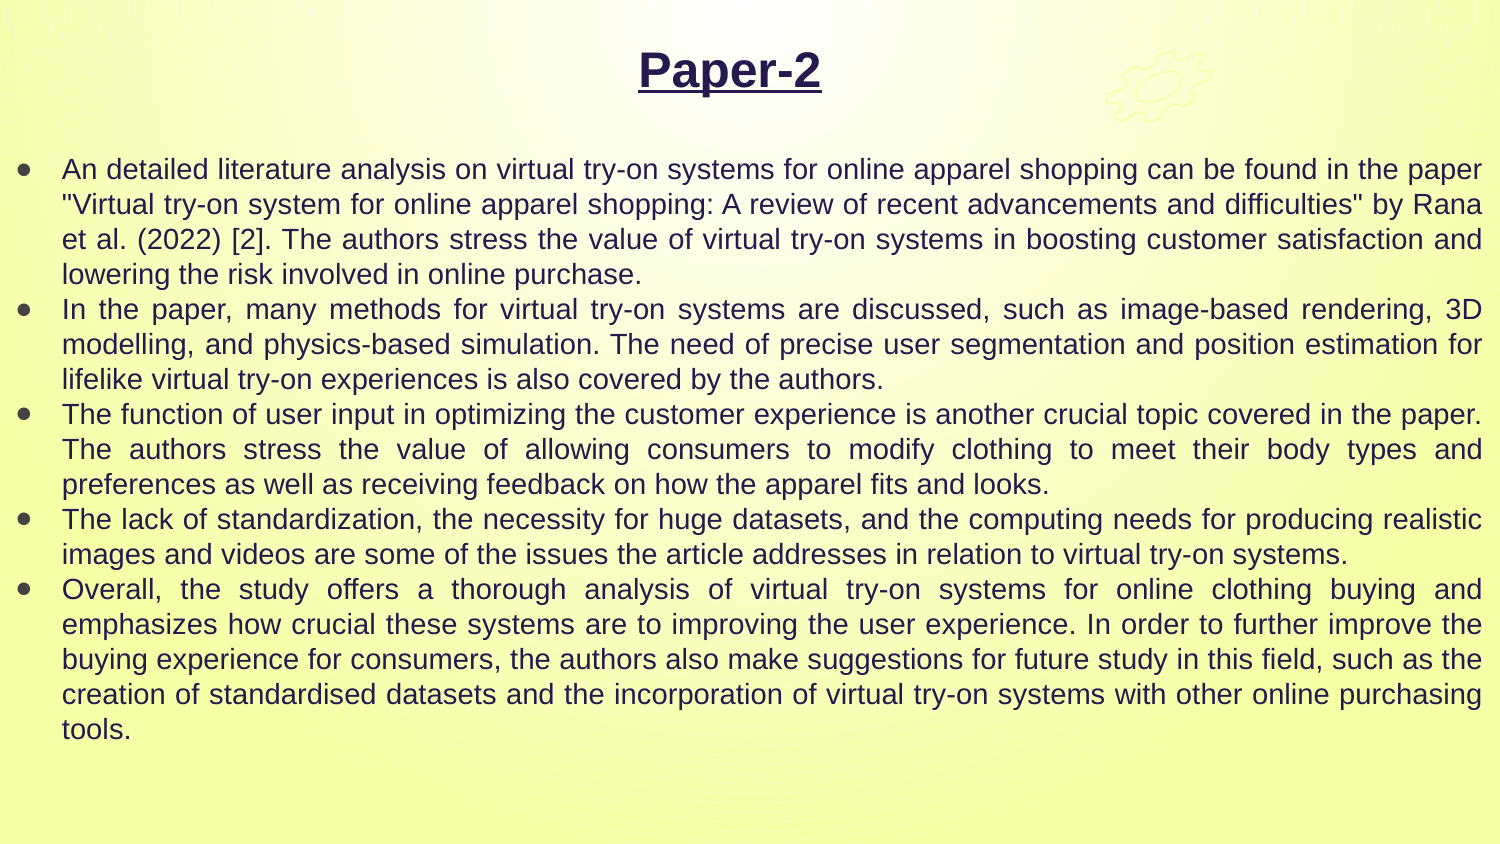

Paper-2

An detailed literature analysis on virtual try-on systems for online apparel shopping can be found in the paper "Virtual try-on system for online apparel shopping: A review of recent advancements and difficulties" by Rana et al. (2022) [2]. The authors stress the value of virtual try-on systems in boosting customer satisfaction and lowering the risk involved in online purchase.
In the paper, many methods for virtual try-on systems are discussed, such as image-based rendering, 3D modelling, and physics-based simulation. The need of precise user segmentation and position estimation for lifelike virtual try-on experiences is also covered by the authors.
The function of user input in optimizing the customer experience is another crucial topic covered in the paper. The authors stress the value of allowing consumers to modify clothing to meet their body types and preferences as well as receiving feedback on how the apparel fits and looks.
The lack of standardization, the necessity for huge datasets, and the computing needs for producing realistic images and videos are some of the issues the article addresses in relation to virtual try-on systems.
Overall, the study offers a thorough analysis of virtual try-on systems for online clothing buying and emphasizes how crucial these systems are to improving the user experience. In order to further improve the buying experience for consumers, the authors also make suggestions for future study in this field, such as the creation of standardised datasets and the incorporation of virtual try-on systems with other online purchasing tools.